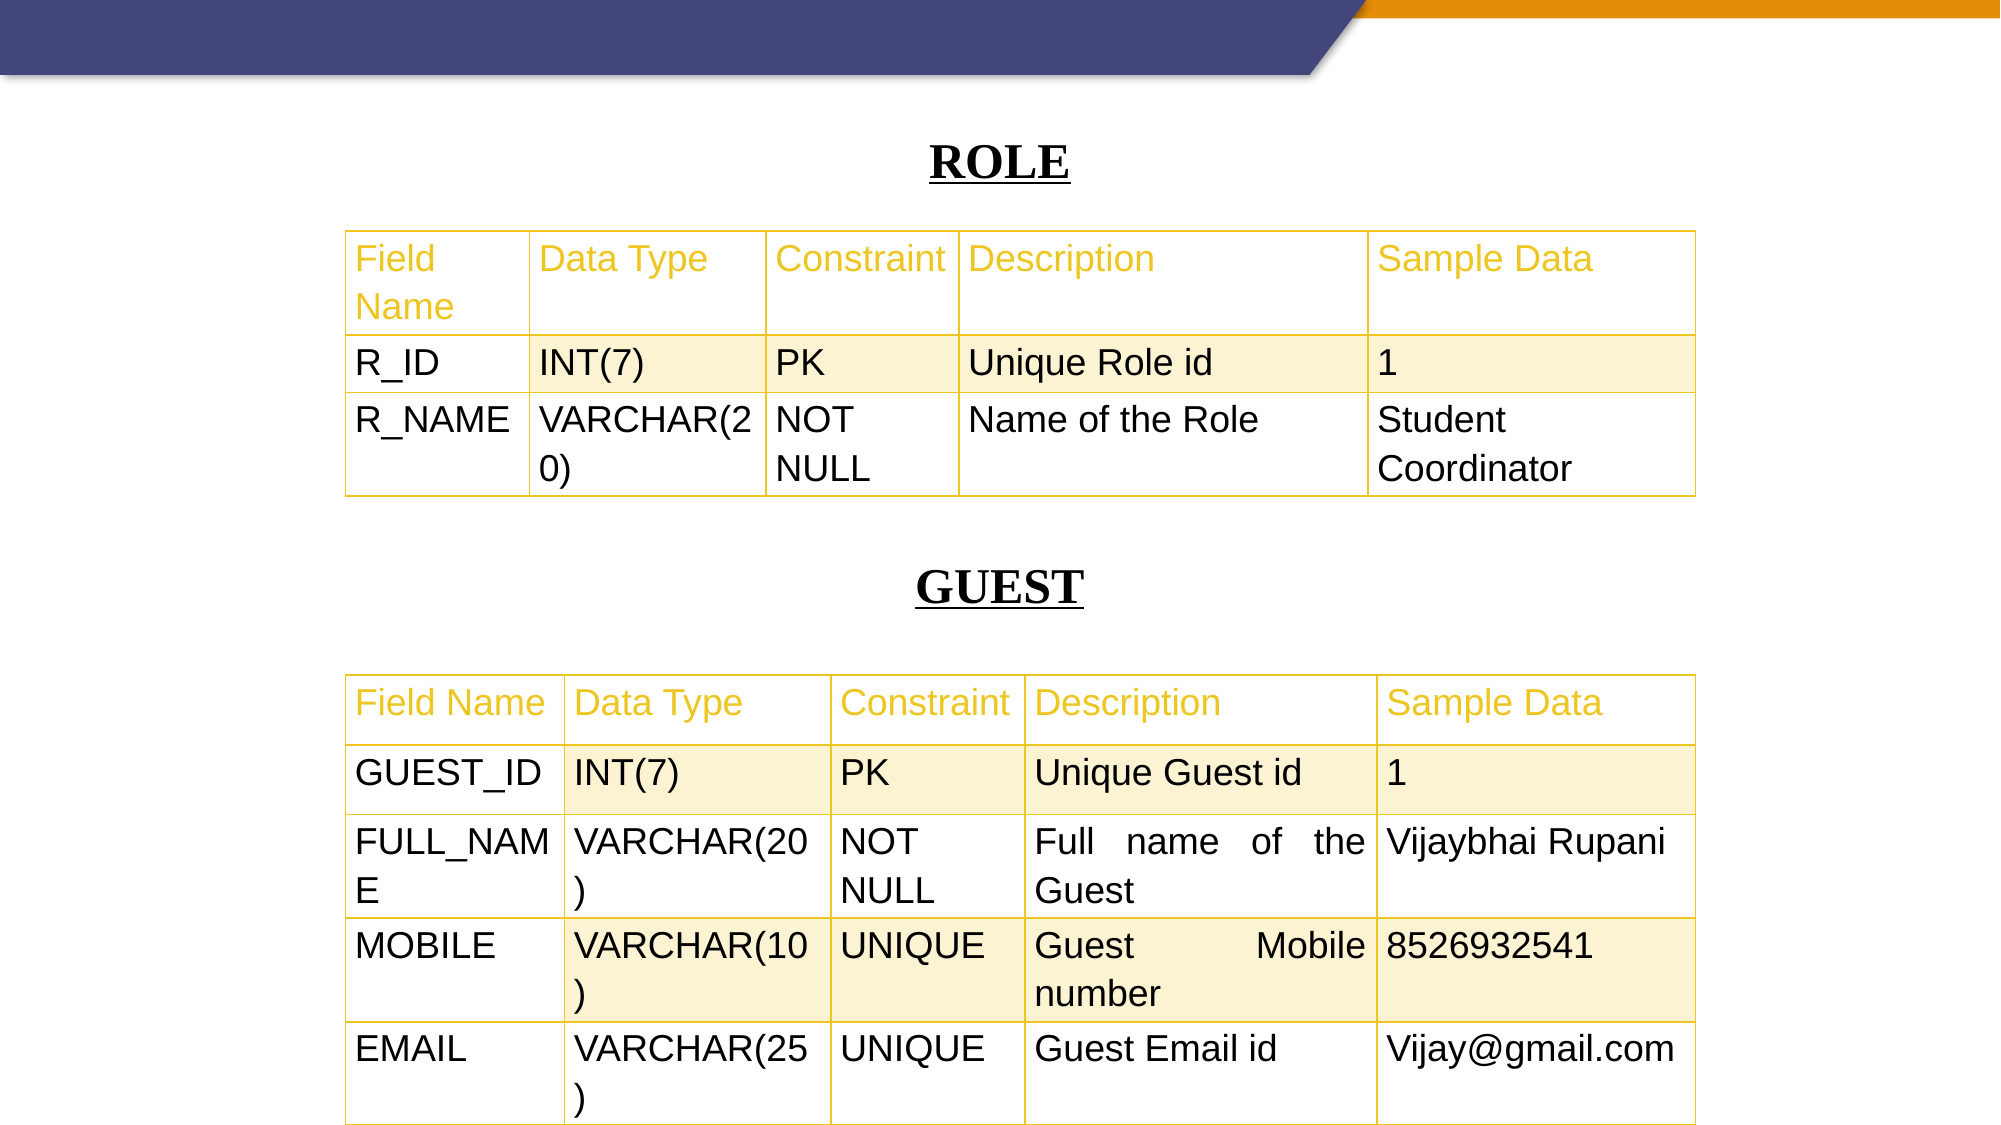

ROLE
| Field Name | Data Type | Constraint | Description | Sample Data |
| --- | --- | --- | --- | --- |
| R\_ID | INT(7) | PK | Unique Role id | 1 |
| R\_NAME | VARCHAR(20) | NOT NULL | Name of the Role | Student Coordinator |
GUEST
| Field Name | Data Type | Constraint | Description | Sample Data |
| --- | --- | --- | --- | --- |
| GUEST\_ID | INT(7) | PK | Unique Guest id | 1 |
| FULL\_NAME | VARCHAR(20) | NOT NULL | Full name of the Guest | Vijaybhai Rupani |
| MOBILE | VARCHAR(10) | UNIQUE | Guest Mobile number | 8526932541 |
| EMAIL | VARCHAR(25) | UNIQUE | Guest Email id | Vijay@gmail.com |